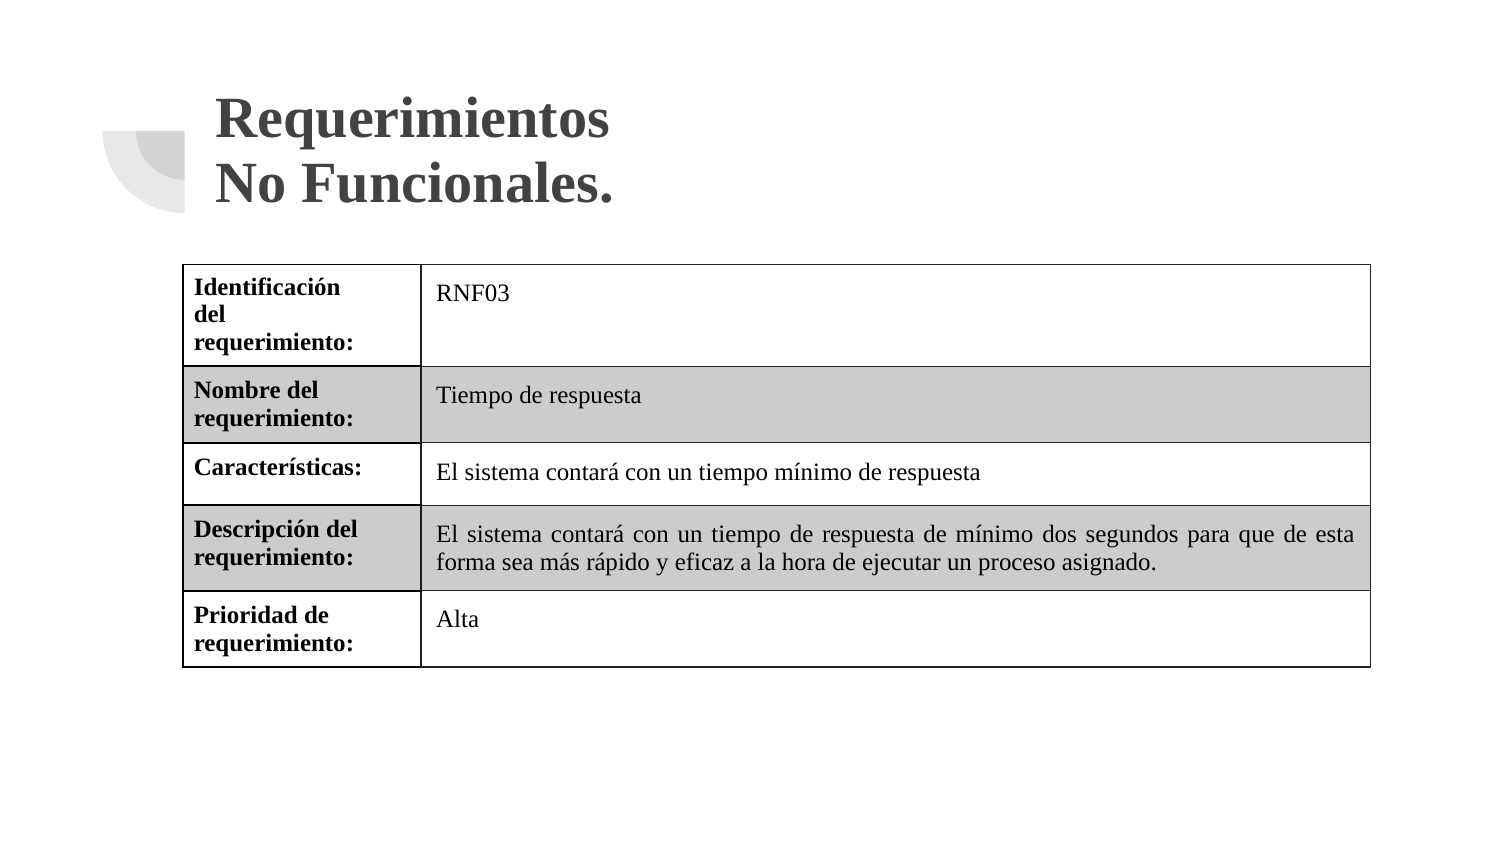

# Requerimientos
No Funcionales.
| Identificación del requerimiento: | RNF03 |
| --- | --- |
| Nombre del requerimiento: | Tiempo de respuesta |
| Características: | El sistema contará con un tiempo mínimo de respuesta |
| Descripción del requerimiento: | El sistema contará con un tiempo de respuesta de mínimo dos segundos para que de esta forma sea más rápido y eficaz a la hora de ejecutar un proceso asignado. |
| Prioridad de requerimiento: | Alta |